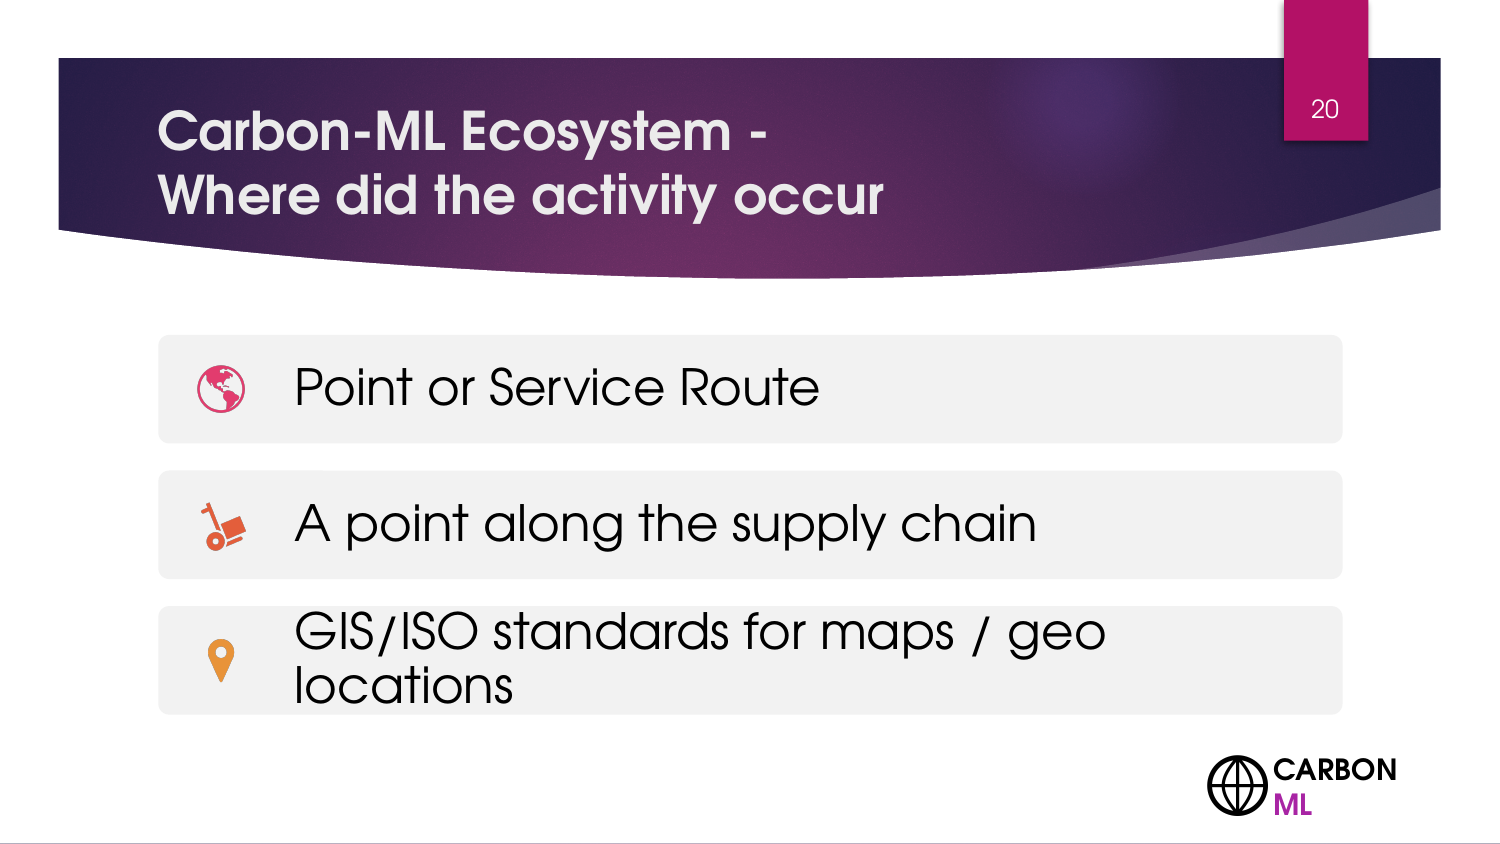

20
# Carbon-ML Ecosystem -
Where did the activity occur

Point or Service Route

A point along the supply chain

GIS/ISO standards for maps / geo locations